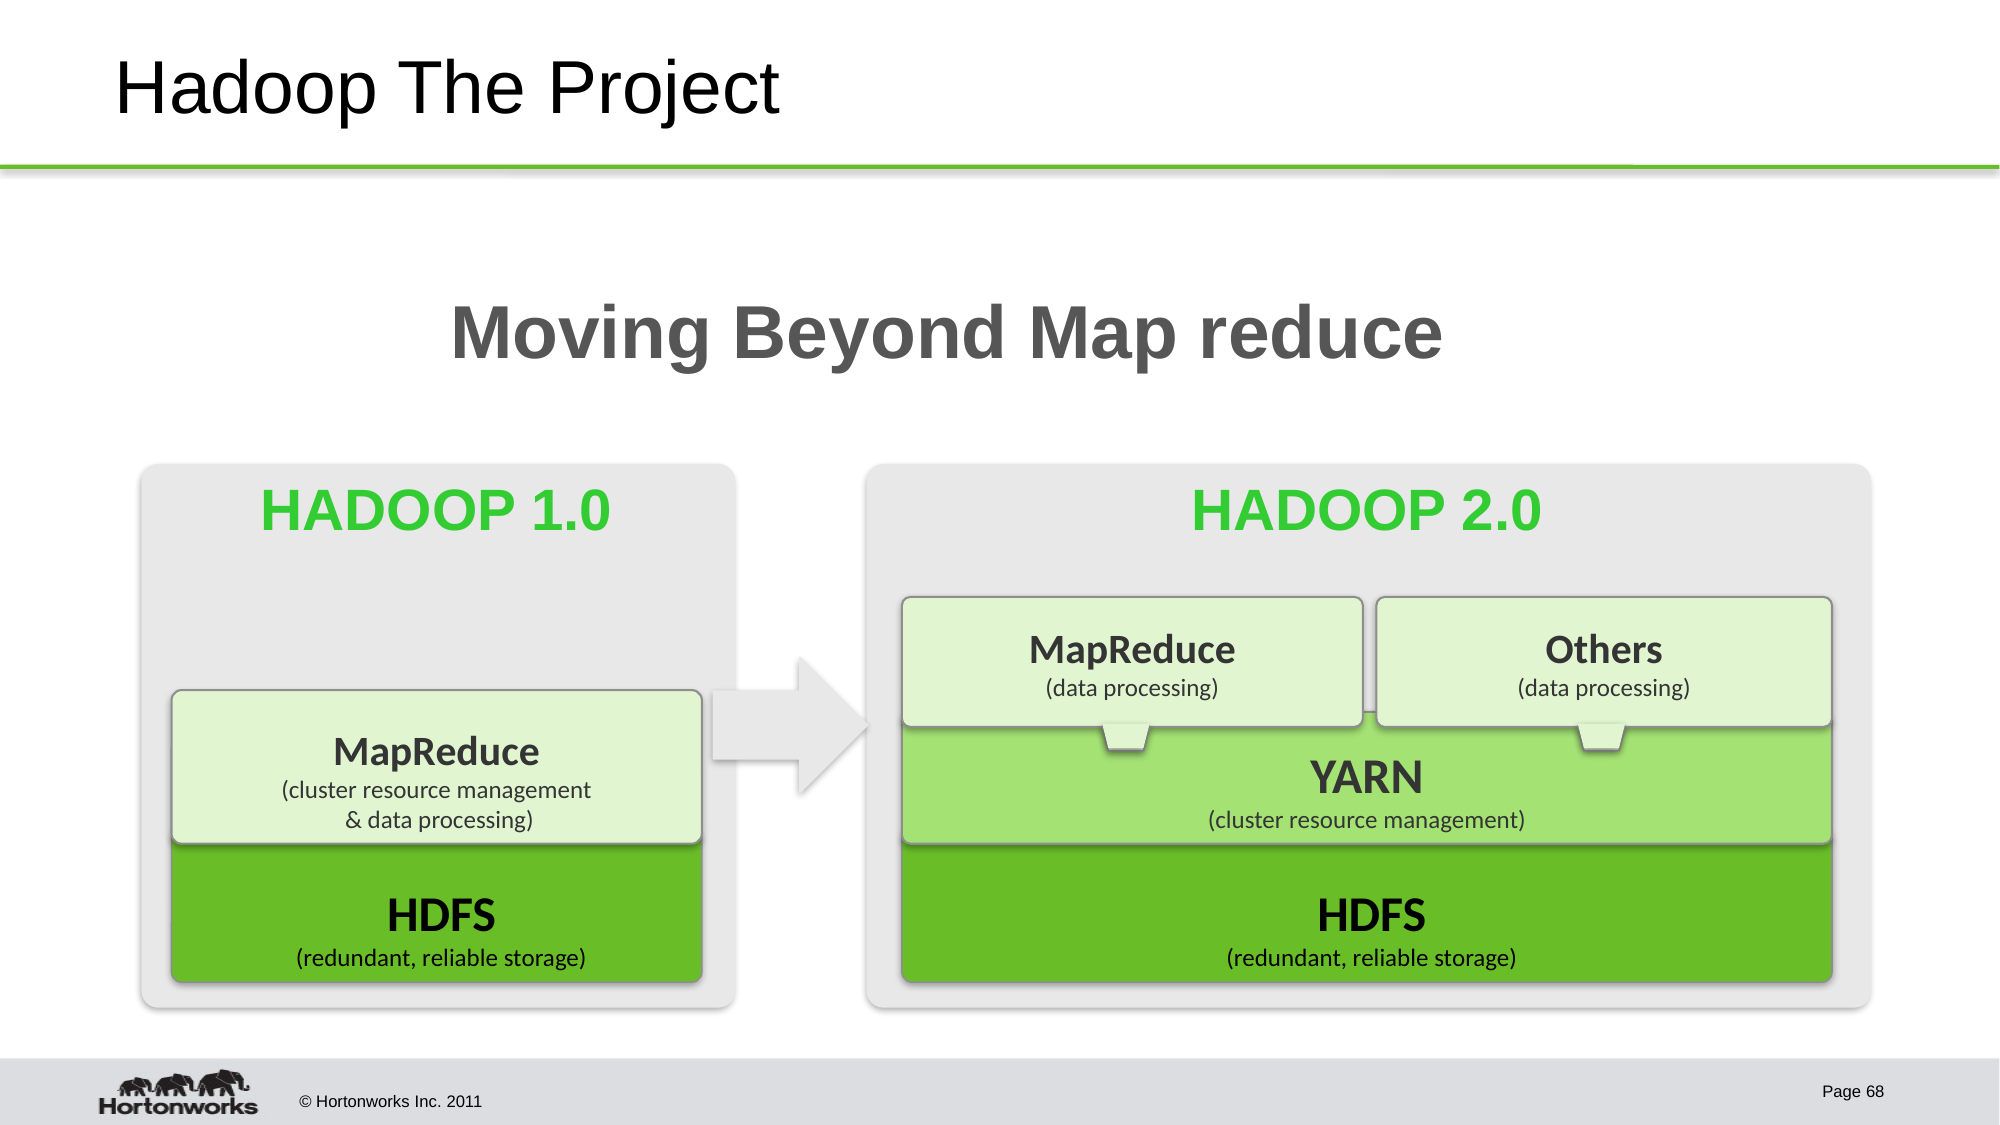

# Hadoop The Project
Moving Beyond Map reduce

HADOOP 1.0

HADOOP 2.0
MapReduce
(data processing)
Others
(data processing)

MapReduce
(cluster resource management
 & data processing)
YARN
(cluster resource management)

HDFS
(redundant, reliable storage)
HDFS
(redundant, reliable storage)
Page 68